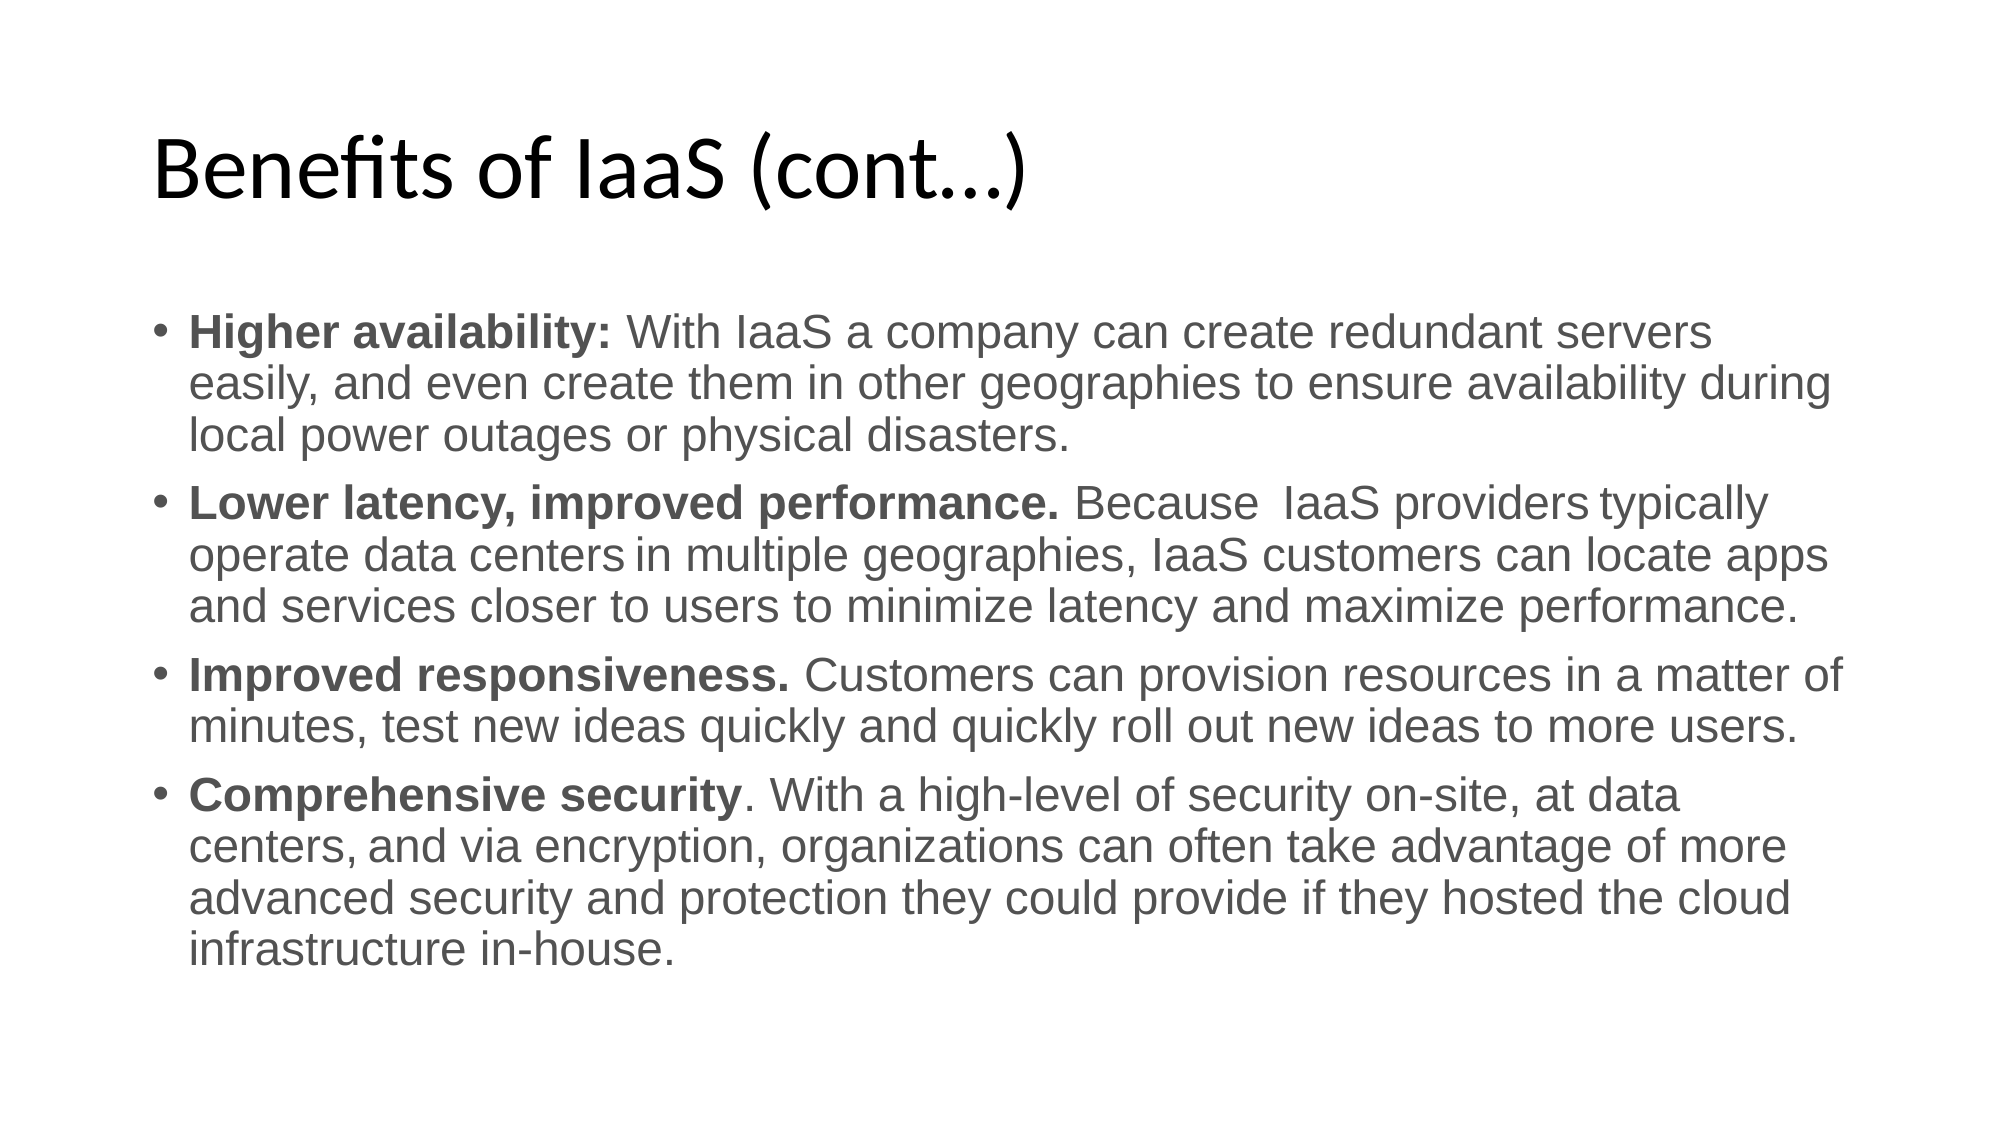

# Benefits of IaaS (cont…)
Higher availability: With IaaS a company can create redundant servers easily, and even create them in other geographies to ensure availability during local power outages or physical disasters.
Lower latency, improved performance. Because  IaaS providers typically operate data centers in multiple geographies, IaaS customers can locate apps and services closer to users to minimize latency and maximize performance.
Improved responsiveness. Customers can provision resources in a matter of minutes, test new ideas quickly and quickly roll out new ideas to more users.
Comprehensive security. With a high-level of security on-site, at data centers, and via encryption, organizations can often take advantage of more advanced security and protection they could provide if they hosted the cloud infrastructure in-house.